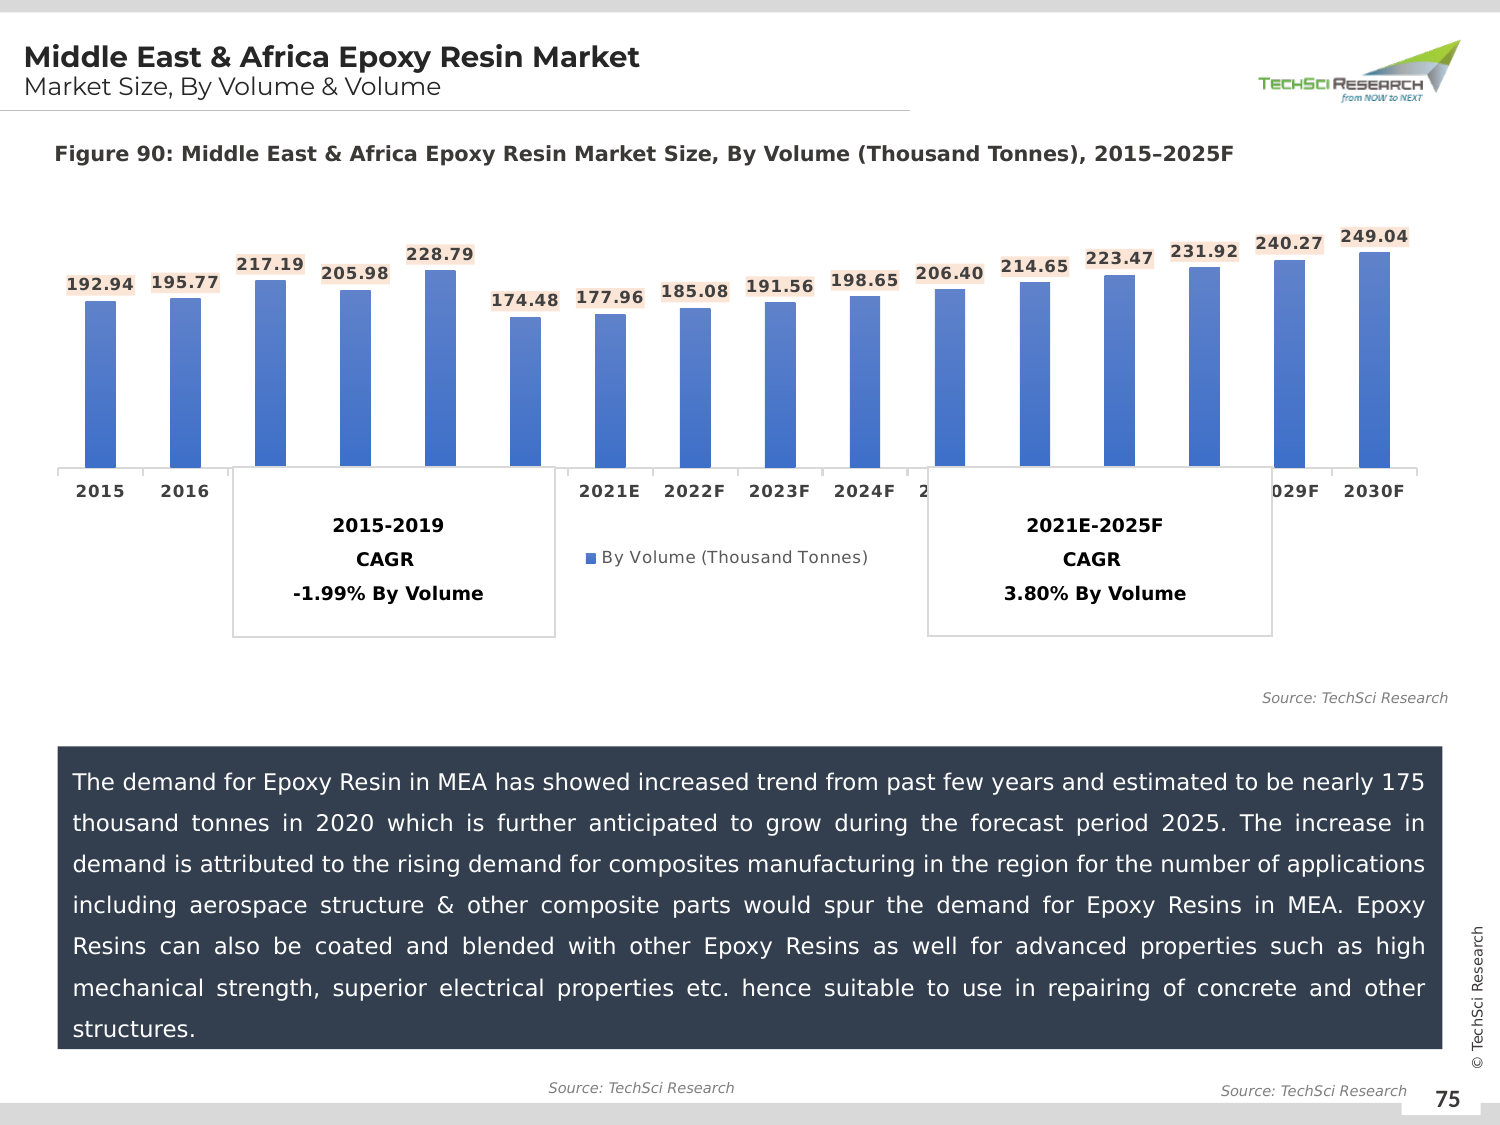

Middle East & Africa Epoxy Resin Market
Market Size, By Volume & Volume
Figure 90: Middle East & Africa Epoxy Resin Market Size, By Volume (Thousand Tonnes), 2015–2025F

### Chart

| Category | By Volume (Thousand Tonnes) |
|---|---|
| 2015 | 192.94099999999997 |
| 2016 | 195.772 |
| 2017 | 217.187 |
| 2018 | 205.98200000000003 |
| 2019 | 228.7928 |
| 2020 | 174.47500000000002 |
| 2021E | 177.96450000000002 |
| 2022F | 185.08308000000002 |
| 2023F | 191.56098780000002 |
| 2024F | 198.64874434860002 |
| 2025F | 206.39604537819542 |
| 2026F | 214.65188719332323 |
| 2027F | 223.47407975696882 |
| 2028F | 231.92139997178225 |
| 2029F | 240.27057037076642 |
| 2030F | 249.0404461892994 |

2015-2019
CAGR
-1.99% By Volume
2021E-2025F
CAGR
3.80% By Volume
Source: TechSci Research
The demand for Epoxy Resin in MEA has showed increased trend from past few years and estimated to be nearly 175 thousand tonnes in 2020 which is further anticipated to grow during the forecast period 2025. The increase in demand is attributed to the rising demand for composites manufacturing in the region for the number of applications including aerospace structure & other composite parts would spur the demand for Epoxy Resins in MEA. Epoxy Resins can also be coated and blended with other Epoxy Resins as well for advanced properties such as high mechanical strength, superior electrical properties etc. hence suitable to use in repairing of concrete and other structures.
Source: TechSci Research
Source: TechSci Research